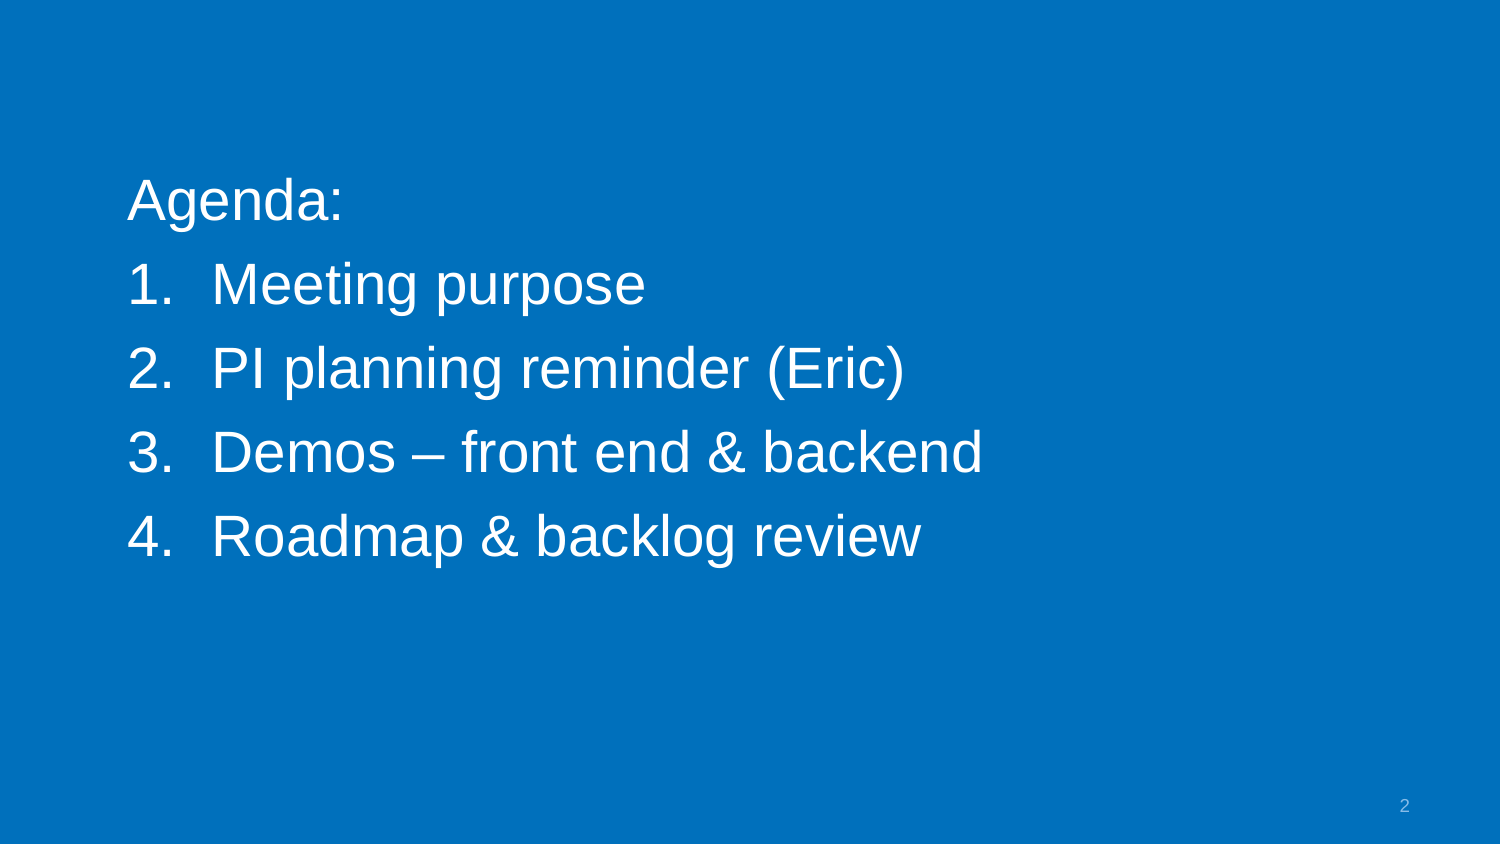

Agenda:
Meeting purpose
PI planning reminder (Eric)
Demos – front end & backend
Roadmap & backlog review

2